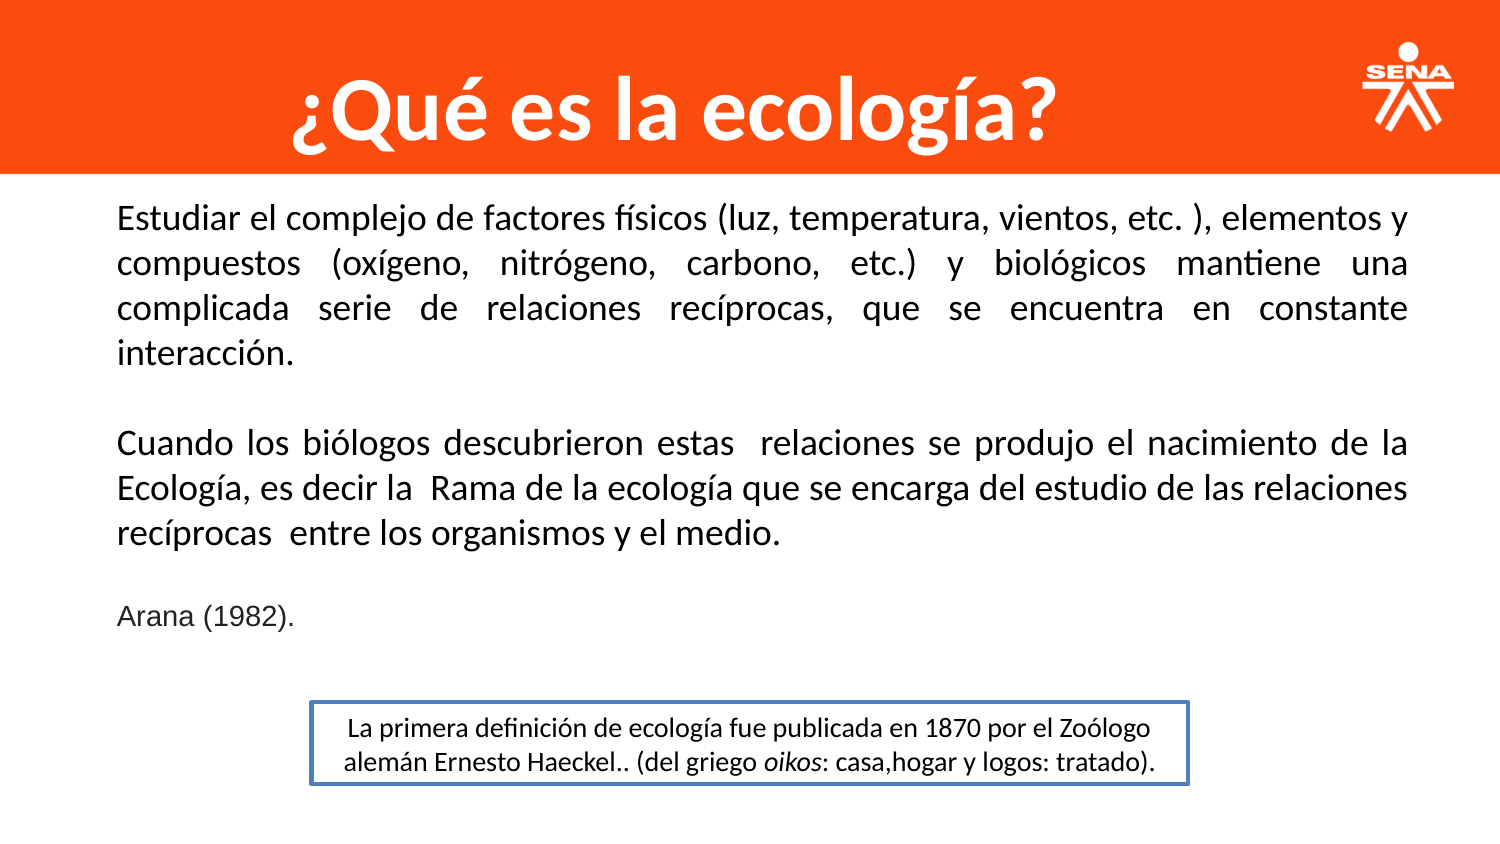

¿Qué es la ecología?
Estudiar el complejo de factores físicos (luz, temperatura, vientos, etc. ), elementos y compuestos (oxígeno, nitrógeno, carbono, etc.) y biológicos mantiene una complicada serie de relaciones recíprocas, que se encuentra en constante interacción.

Cuando los biólogos descubrieron estas  relaciones se produjo el nacimiento de la Ecología, es decir la  Rama de la ecología que se encarga del estudio de las relaciones recíprocas  entre los organismos y el medio.

Arana (1982).

La primera definición de ecología fue publicada en 1870 por el Zoólogo alemán Ernesto Haeckel.. (del griego oikos: casa,hogar y logos: tratado).